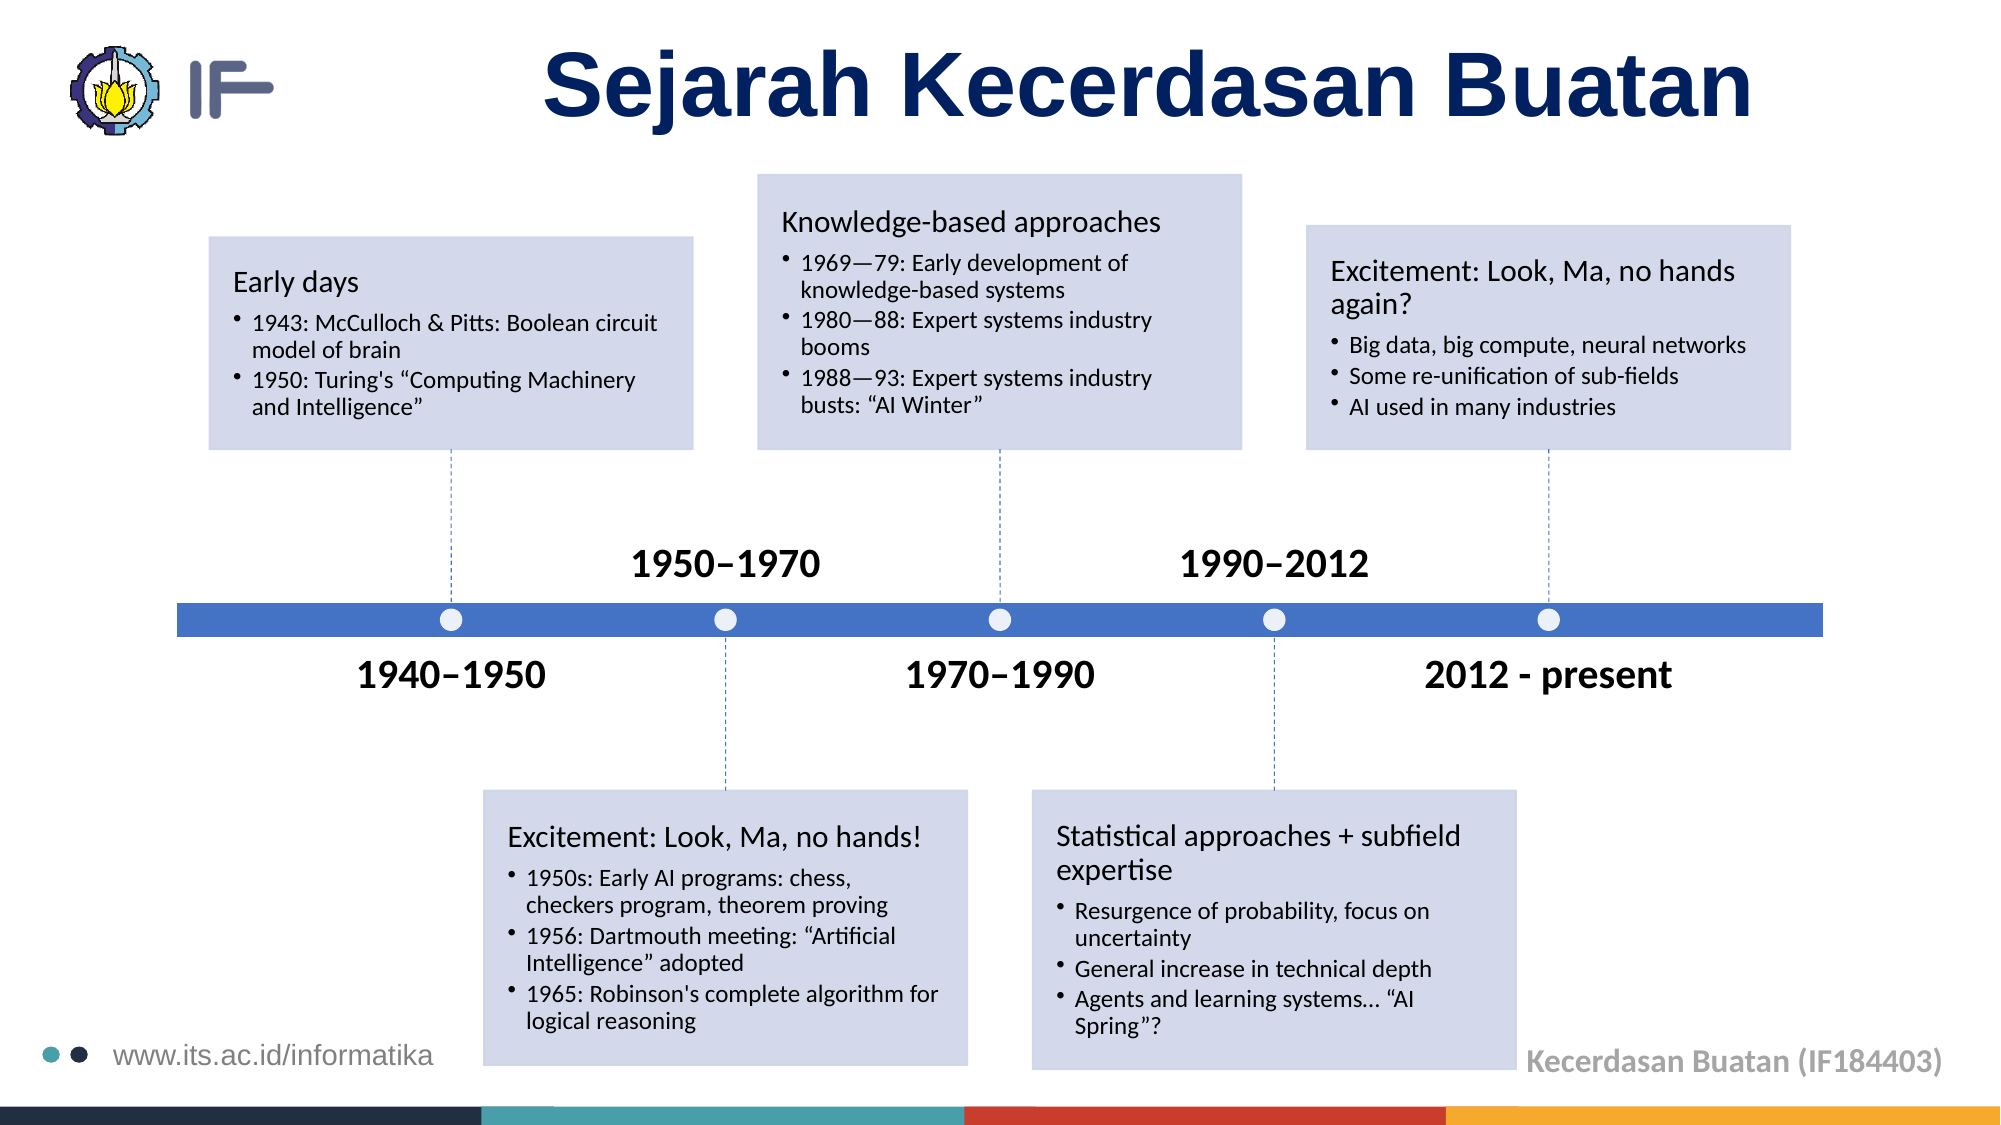

# Sejarah Kecerdasan Buatan
1940–1950
Early days
1943: McCulloch & Pitts: Boolean circuit model of brain
1950: Turing's “Computing Machinery and Intelligence”
1950–1970
Excitement: Look, Ma, no hands!
1950s: Early AI programs: chess, checkers program, theorem proving
1956: Dartmouth meeting: “Artificial Intelligence” adopted
1965: Robinson's complete algorithm for logical reasoning
1970–1990
Knowledge-based approaches
1969—79: Early development of knowledge-based systems
1980—88: Expert systems industry booms
1988—93: Expert systems industry busts: “AI Winter”
1990–2012
Statistical approaches + subfield expertise
Resurgence of probability, focus on uncertainty
General increase in technical depth
Agents and learning systems… “AI Spring”?
2012 - present
Excitement: Look, Ma, no hands again?
Big data, big compute, neural networks
Some re-unification of sub-fields
AI used in many industries
www.its.ac.id/informatika
Kecerdasan Buatan (IF184403)